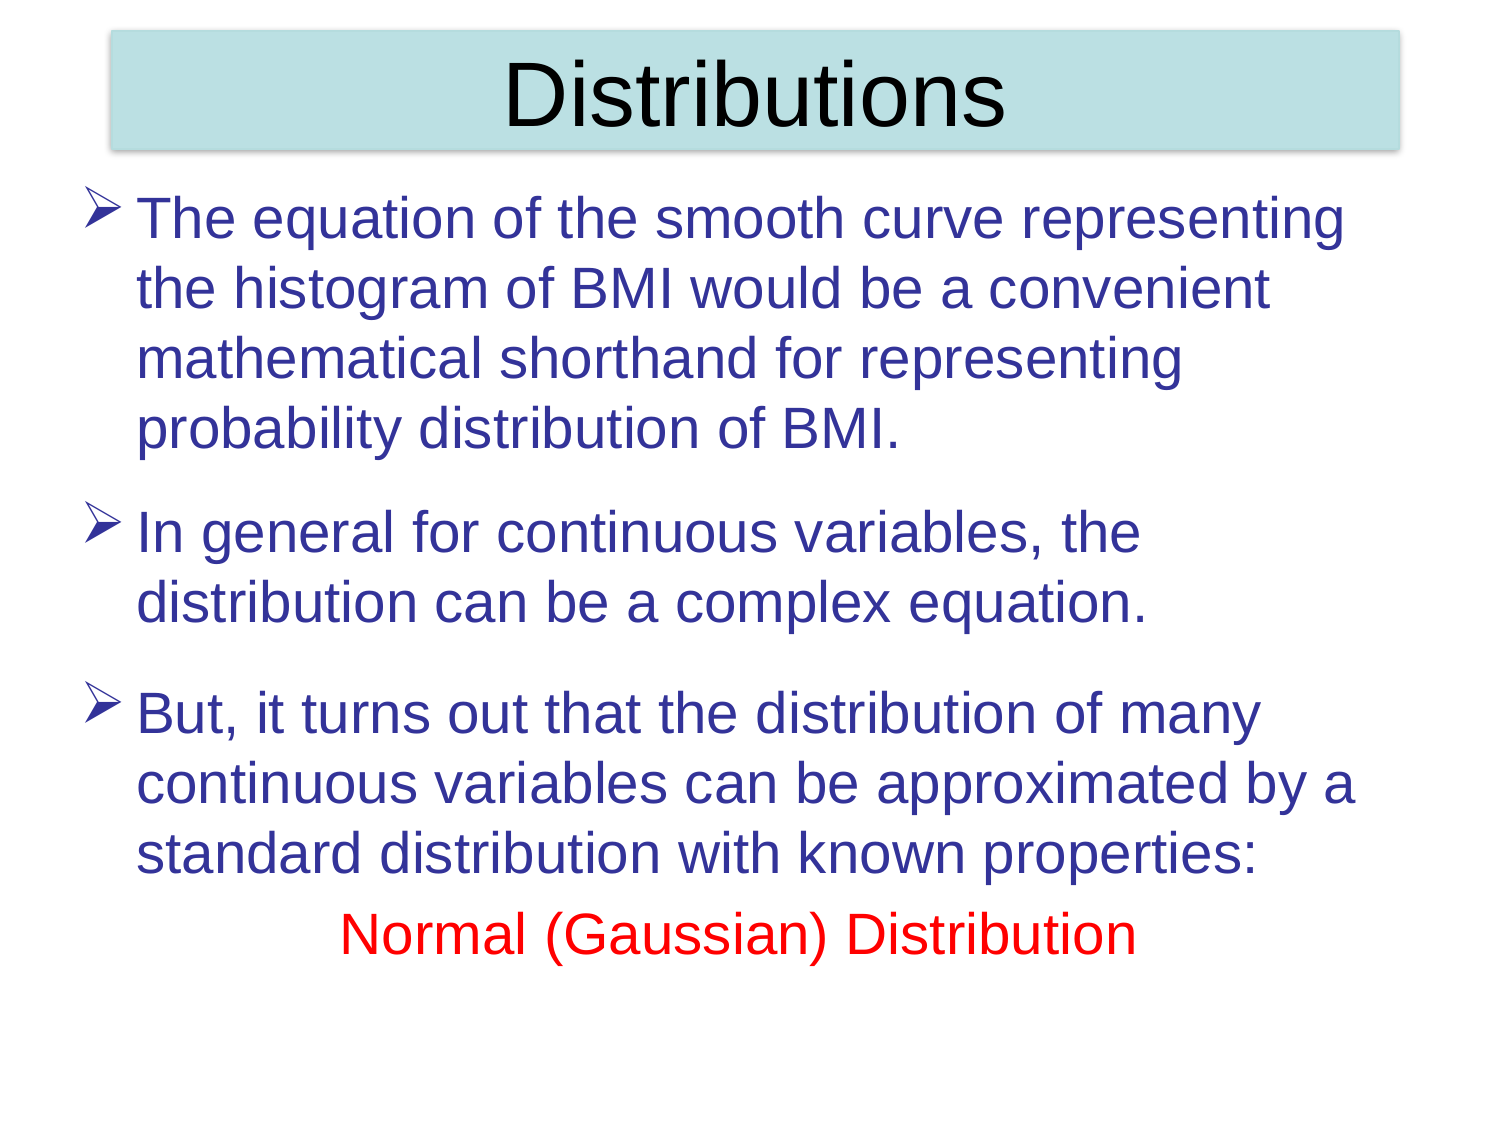

# Distributions
The equation of the smooth curve representing the histogram of BMI would be a convenient mathematical shorthand for representing probability distribution of BMI.

In general for continuous variables, the distribution can be a complex equation.

But, it turns out that the distribution of many continuous variables can be approximated by a standard distribution with known properties:
                Normal (Gaussian) Distribution